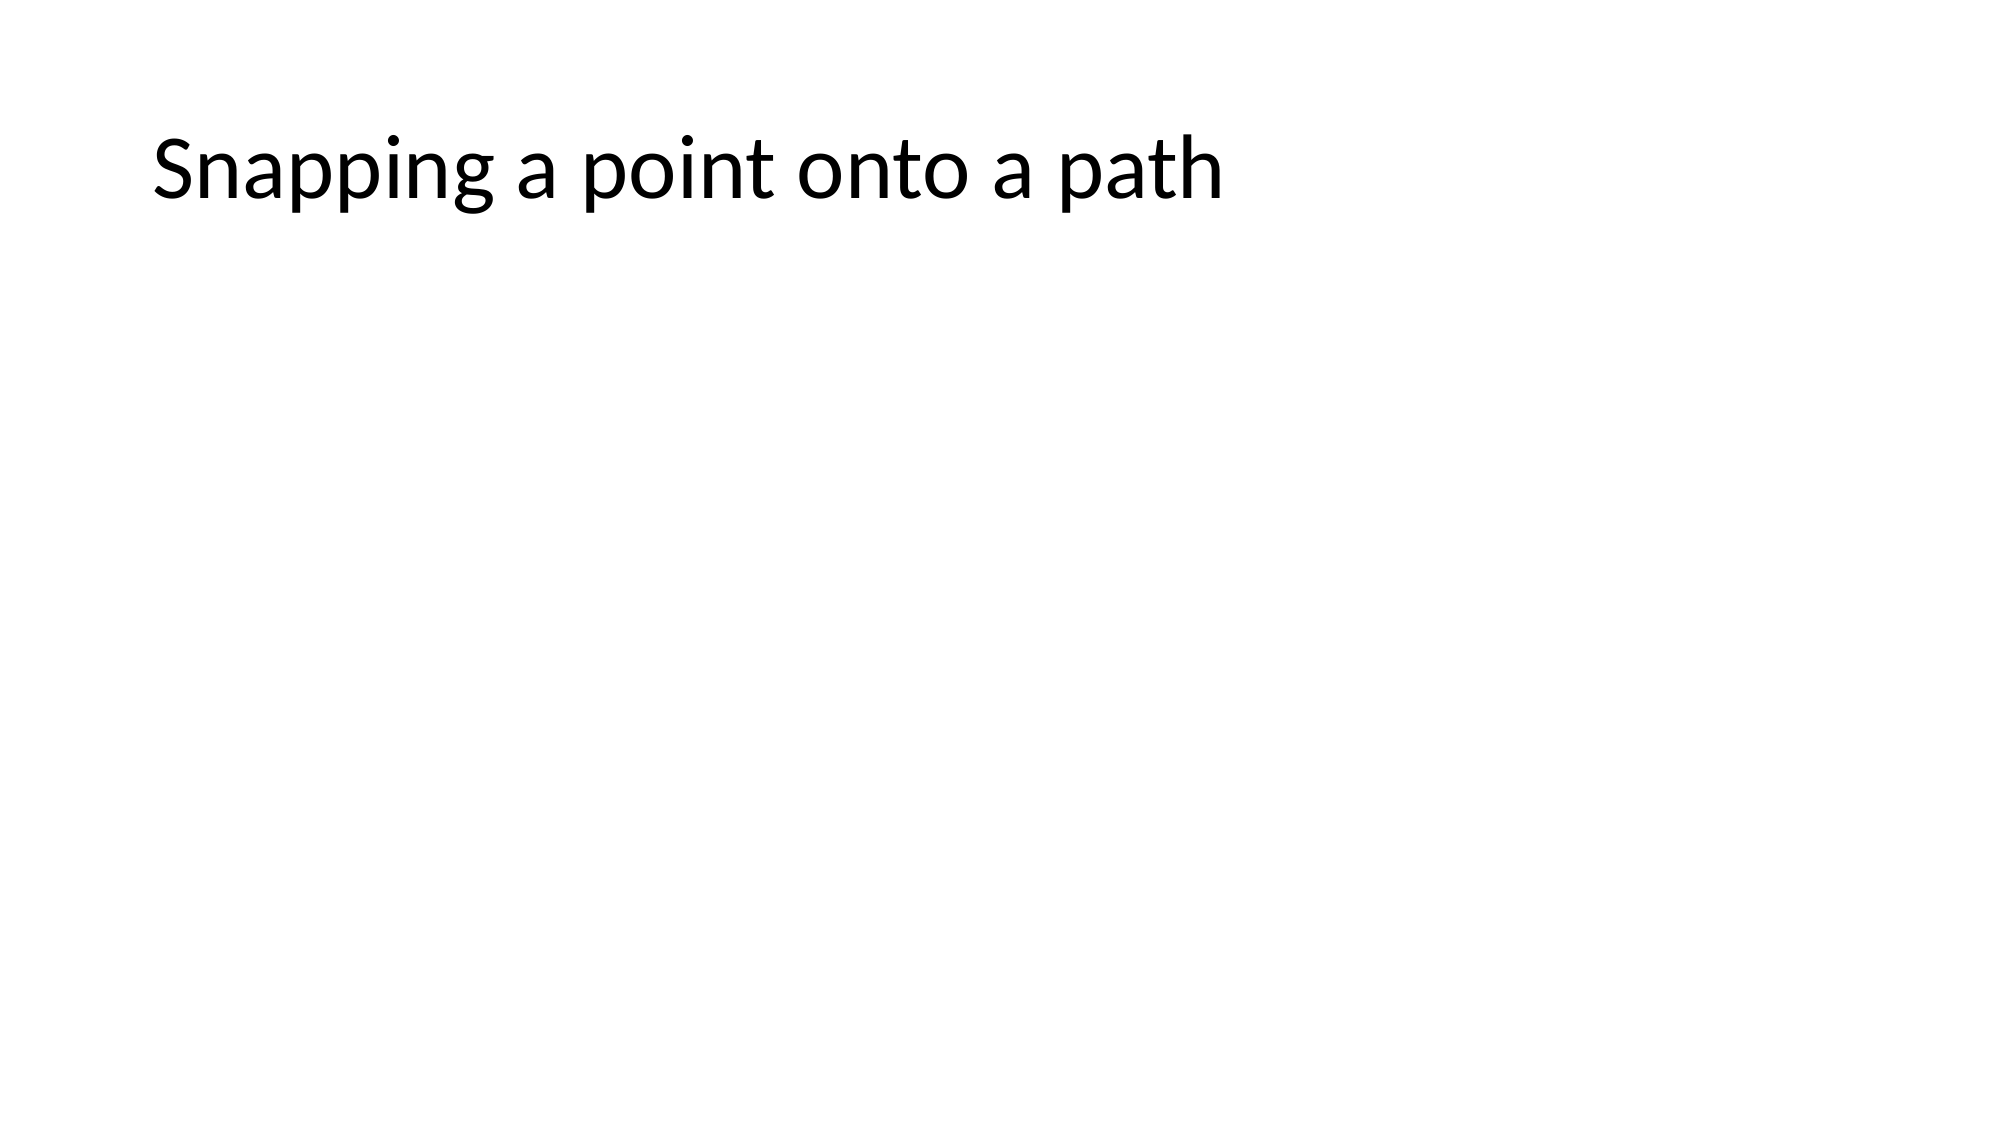

# Snapping a point onto a path